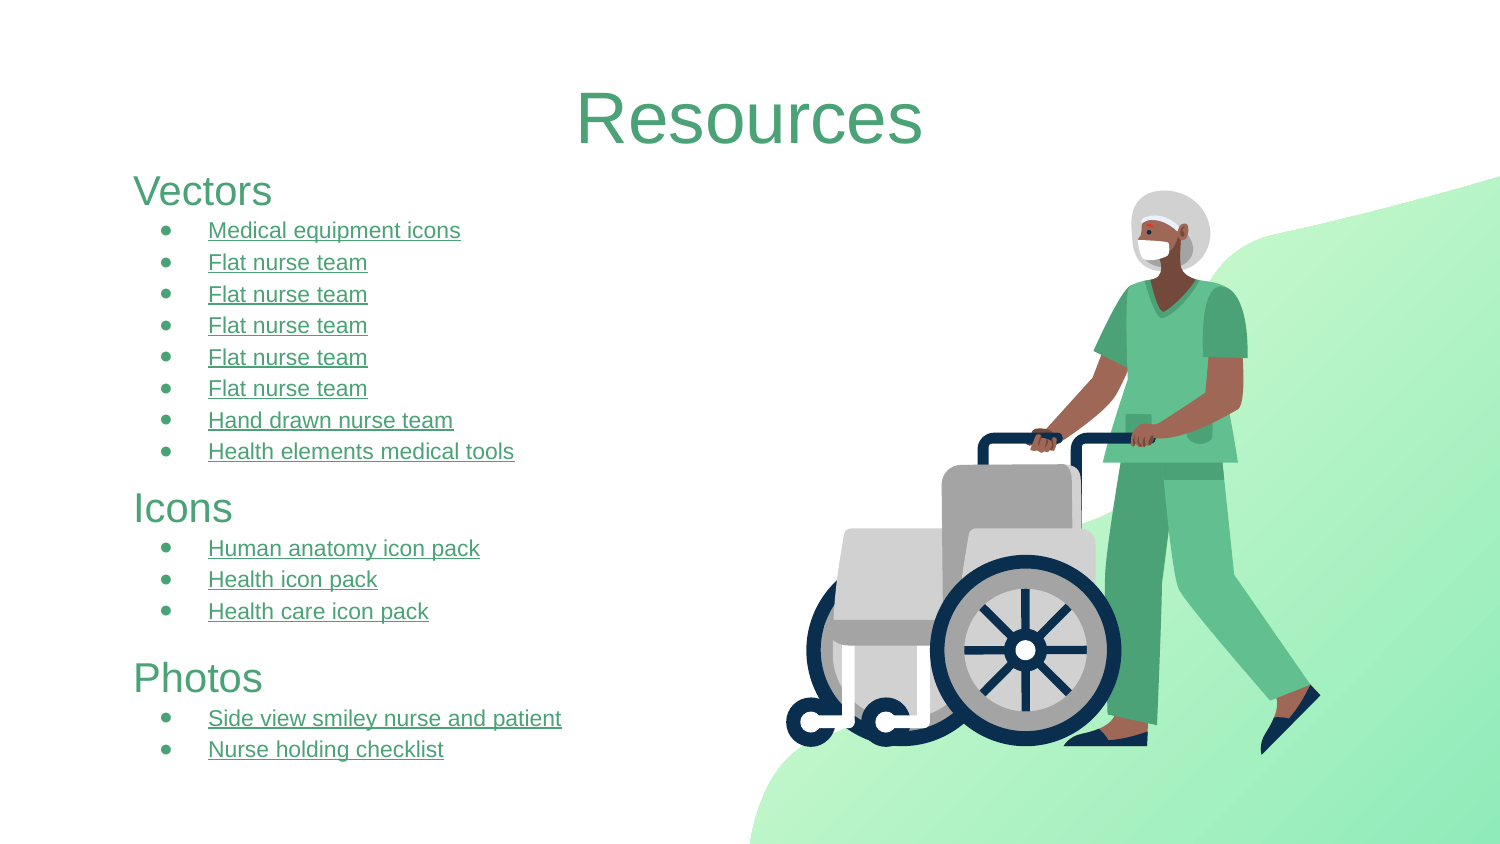

# Resources
Vectors

Medical equipment icons
Flat nurse team
Flat nurse team
Flat nurse team
Flat nurse team
Flat nurse team
Hand drawn nurse team
Health elements medical tools
Icons
Human anatomy icon pack
Health icon pack
Health care icon pack
Photos
Side view smiley nurse and patient
Nurse holding checklist